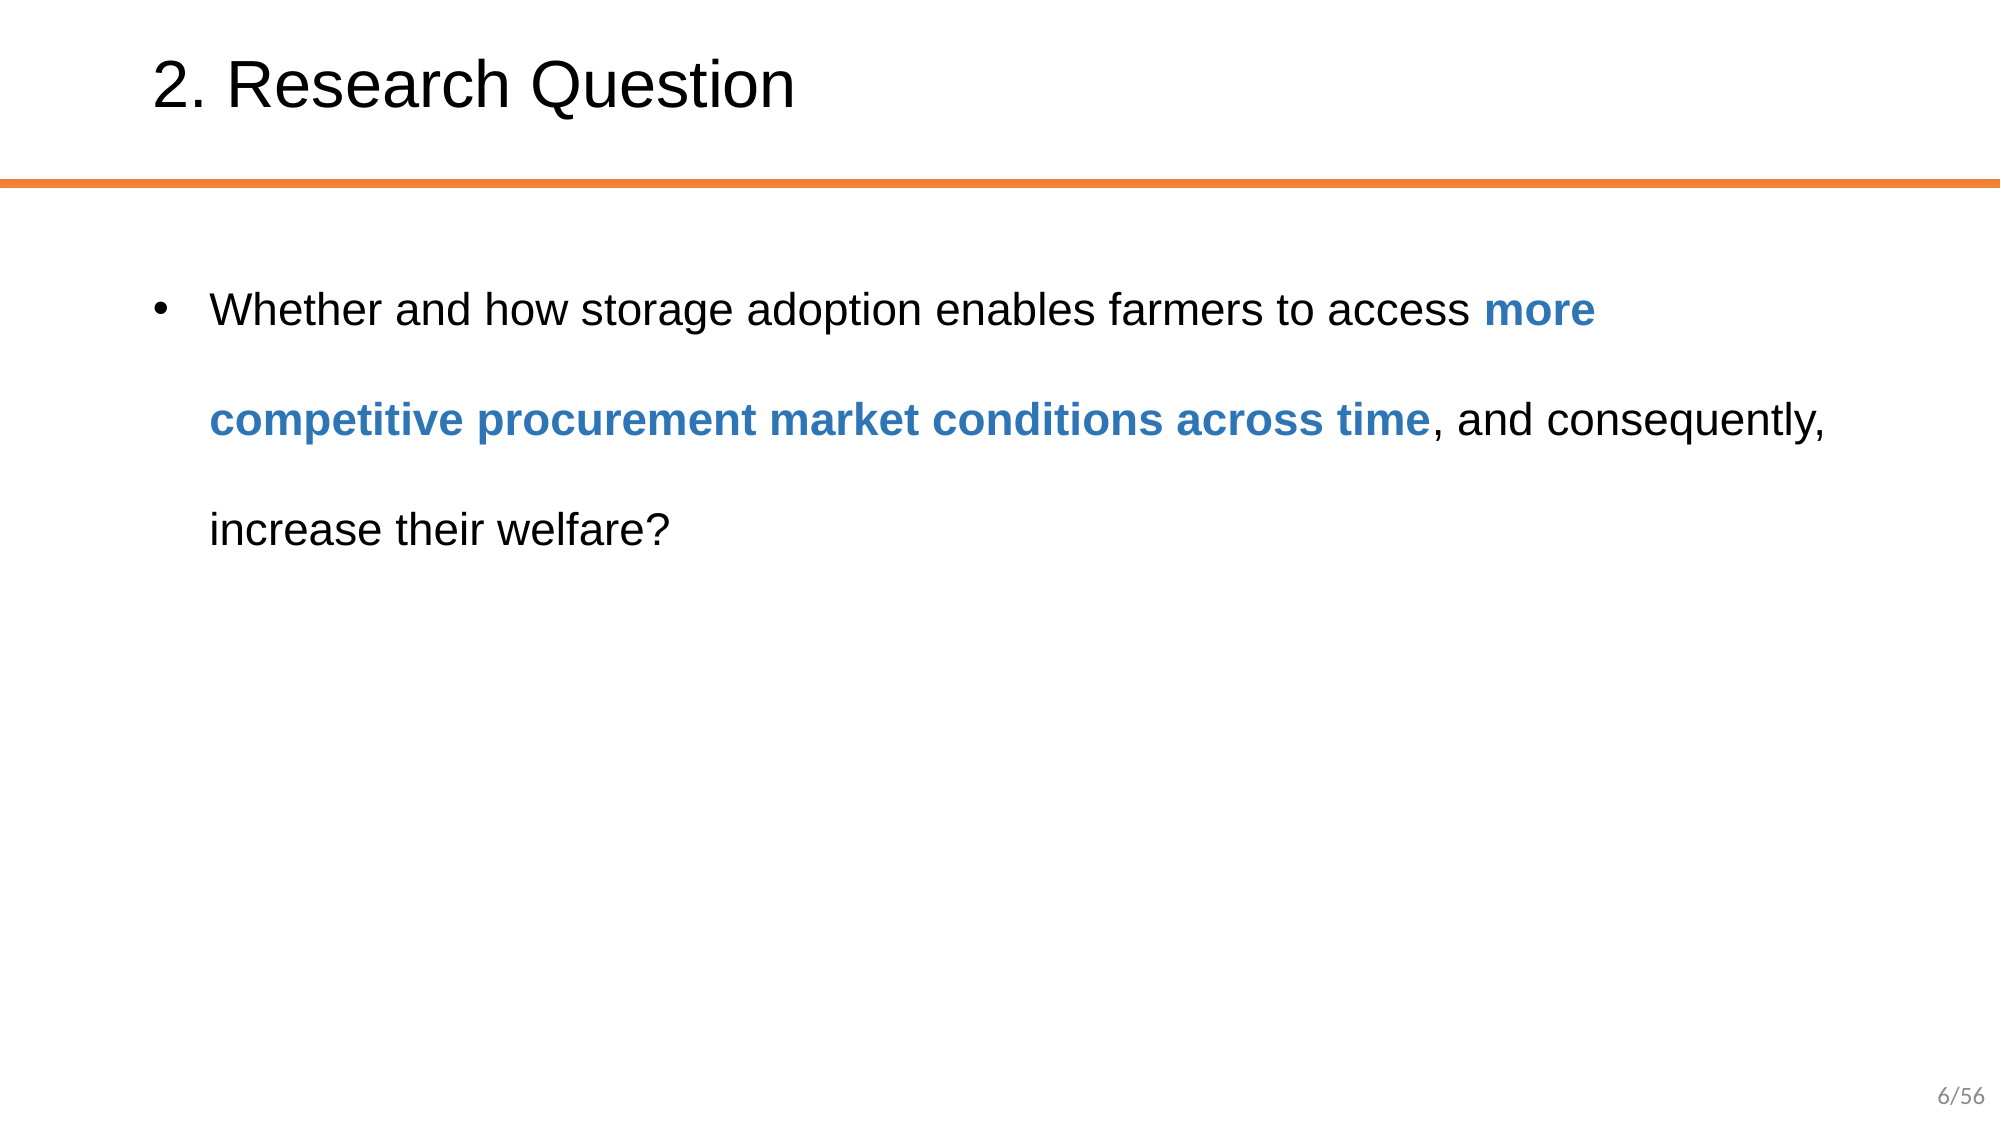

# 2. Research Question
Whether and how storage adoption enables farmers to access more competitive procurement market conditions across time, and consequently, increase their welfare?